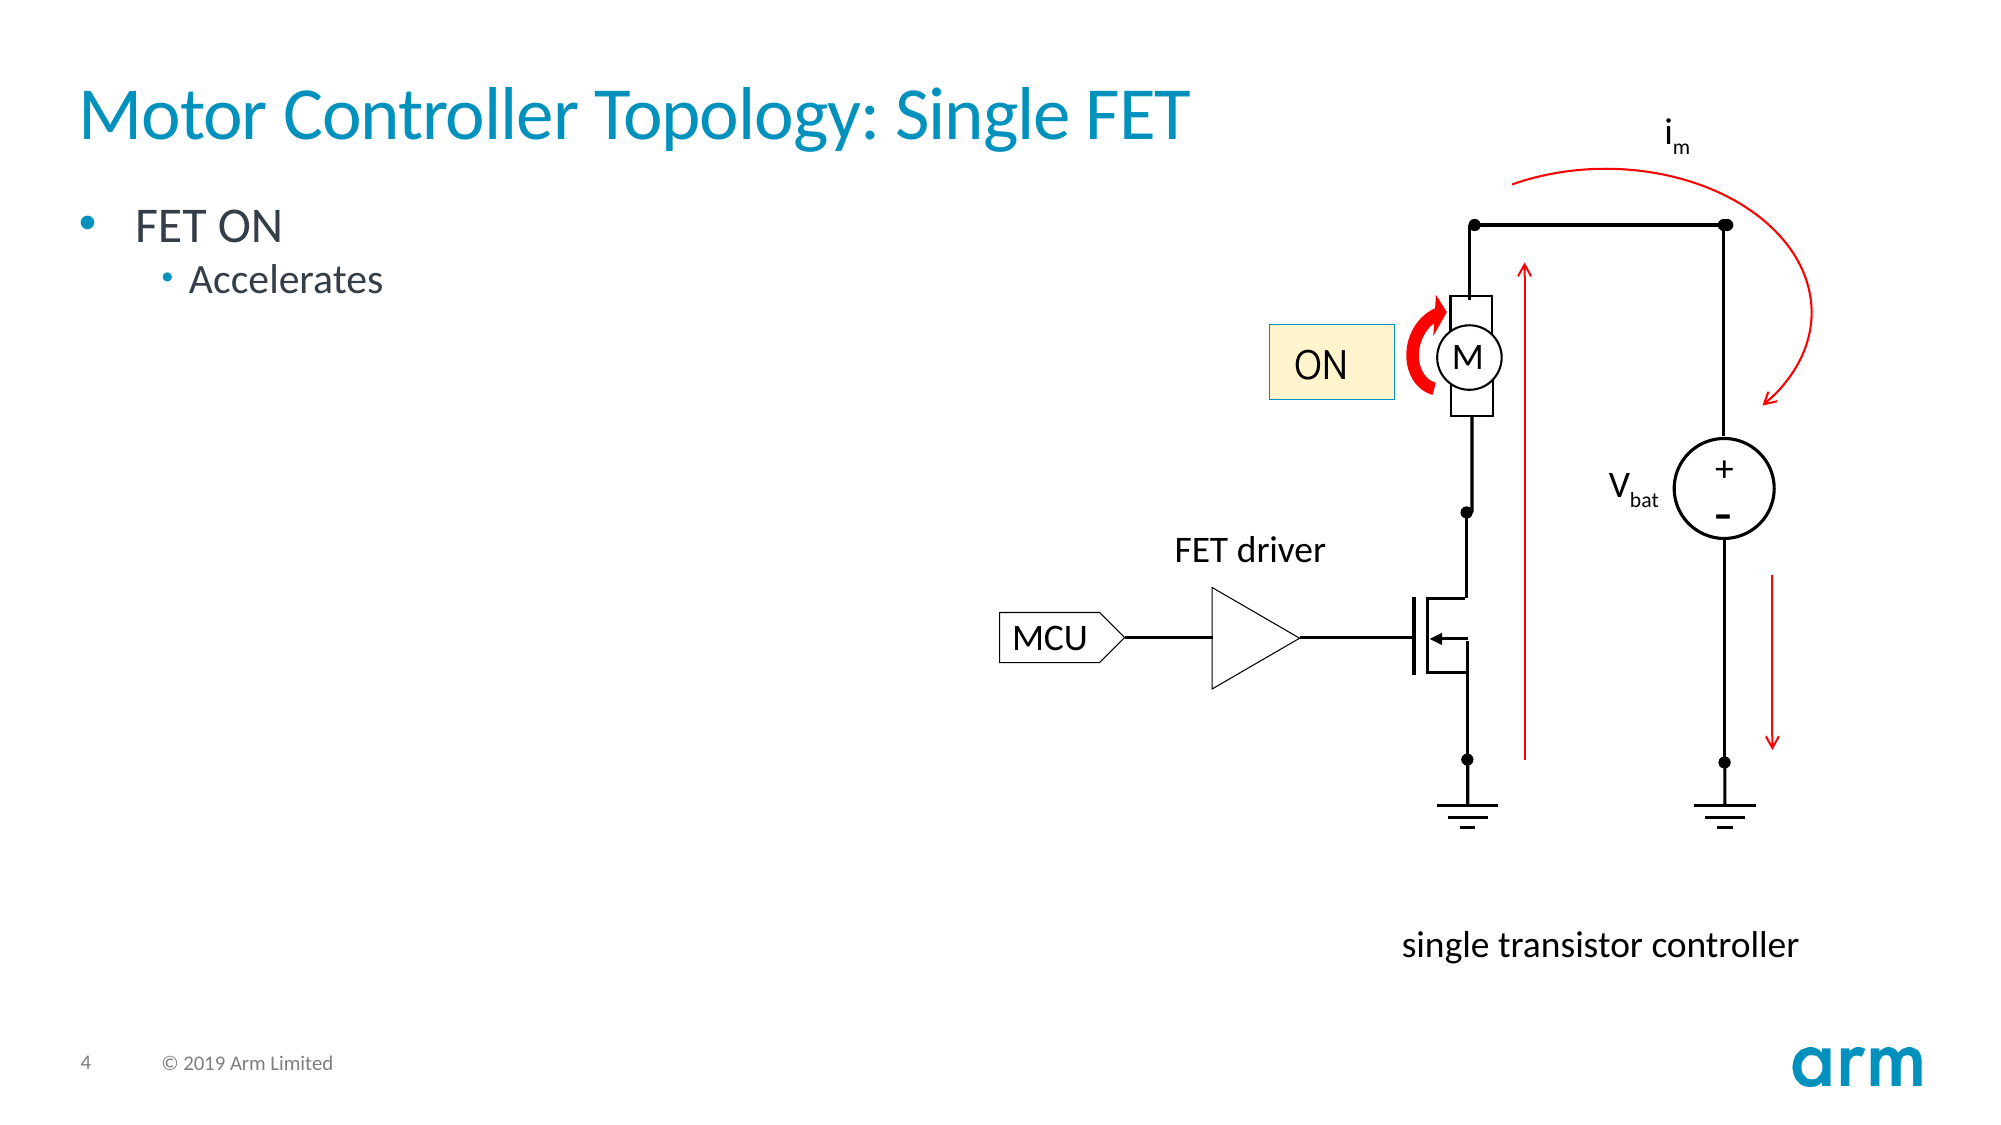

# Motor Controller Topology: Single FET
im

FET ON
Accelerates

ON

M

+

Vbat
-
FET driver

MCU
single transistor controller